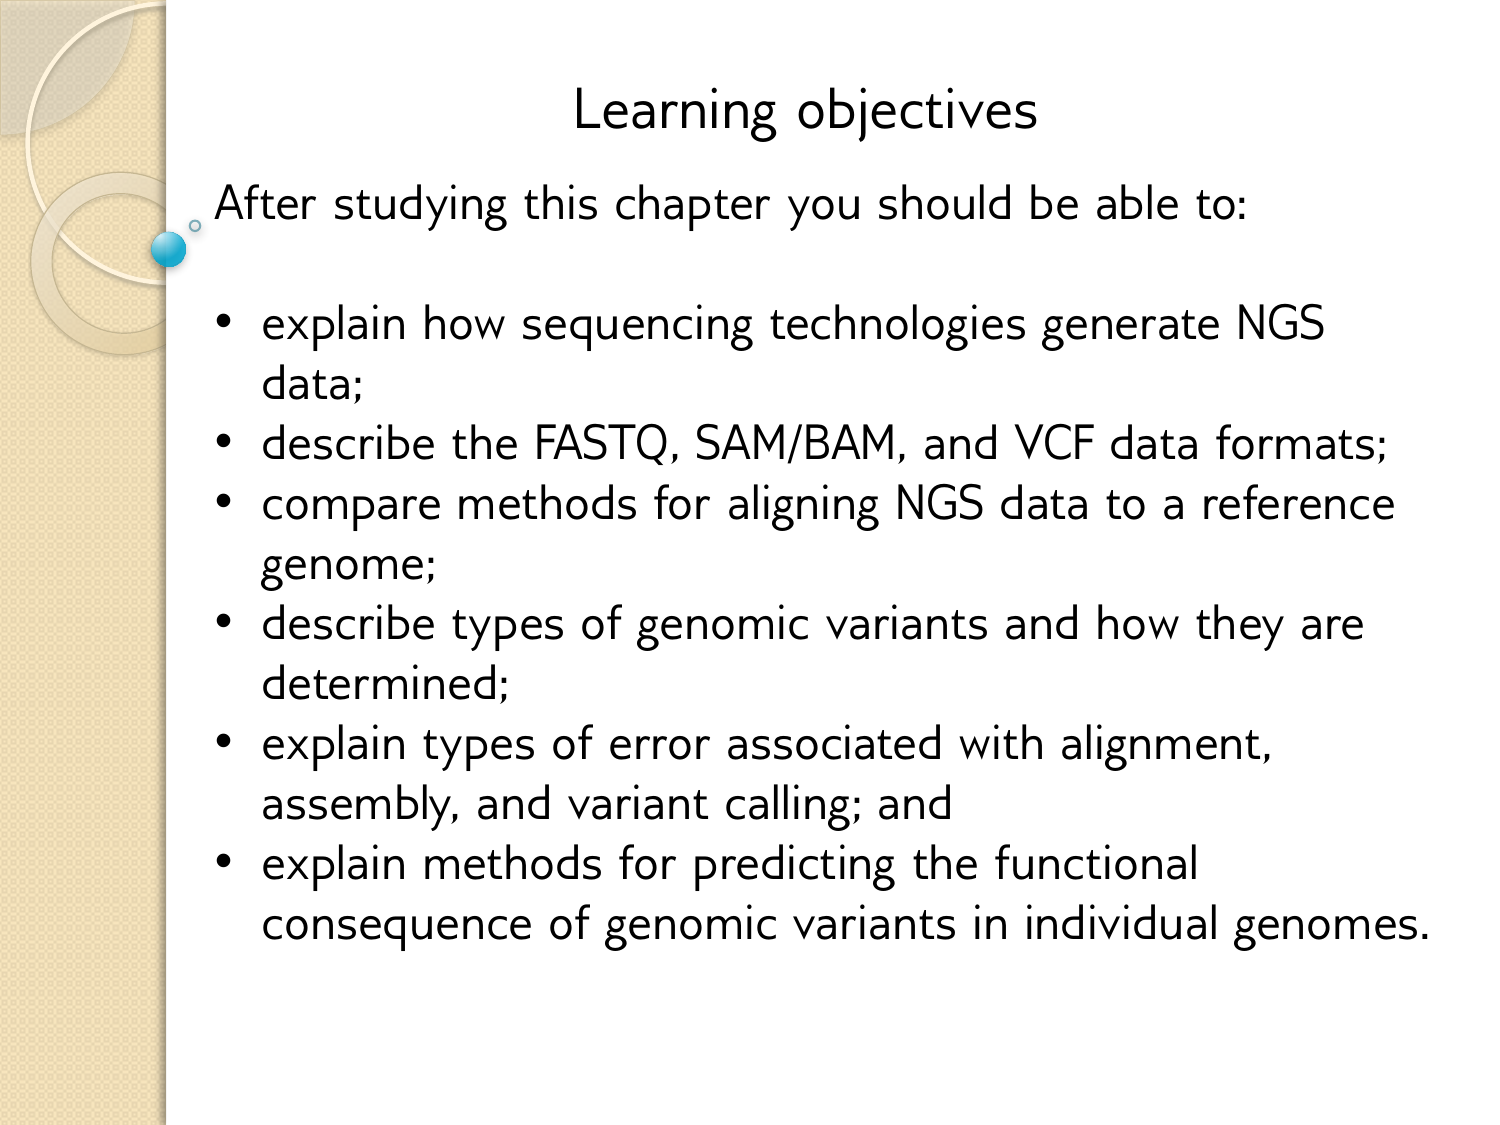

Learning objectives
After studying this chapter you should be able to:

explain how sequencing technologies generate NGS data;
describe the FASTQ, SAM/BAM, and VCF data formats;
compare methods for aligning NGS data to a reference genome;
describe types of genomic variants and how they are determined;
explain types of error associated with alignment, assembly, and variant calling; and
explain methods for predicting the functional consequence of genomic variants in individual genomes.